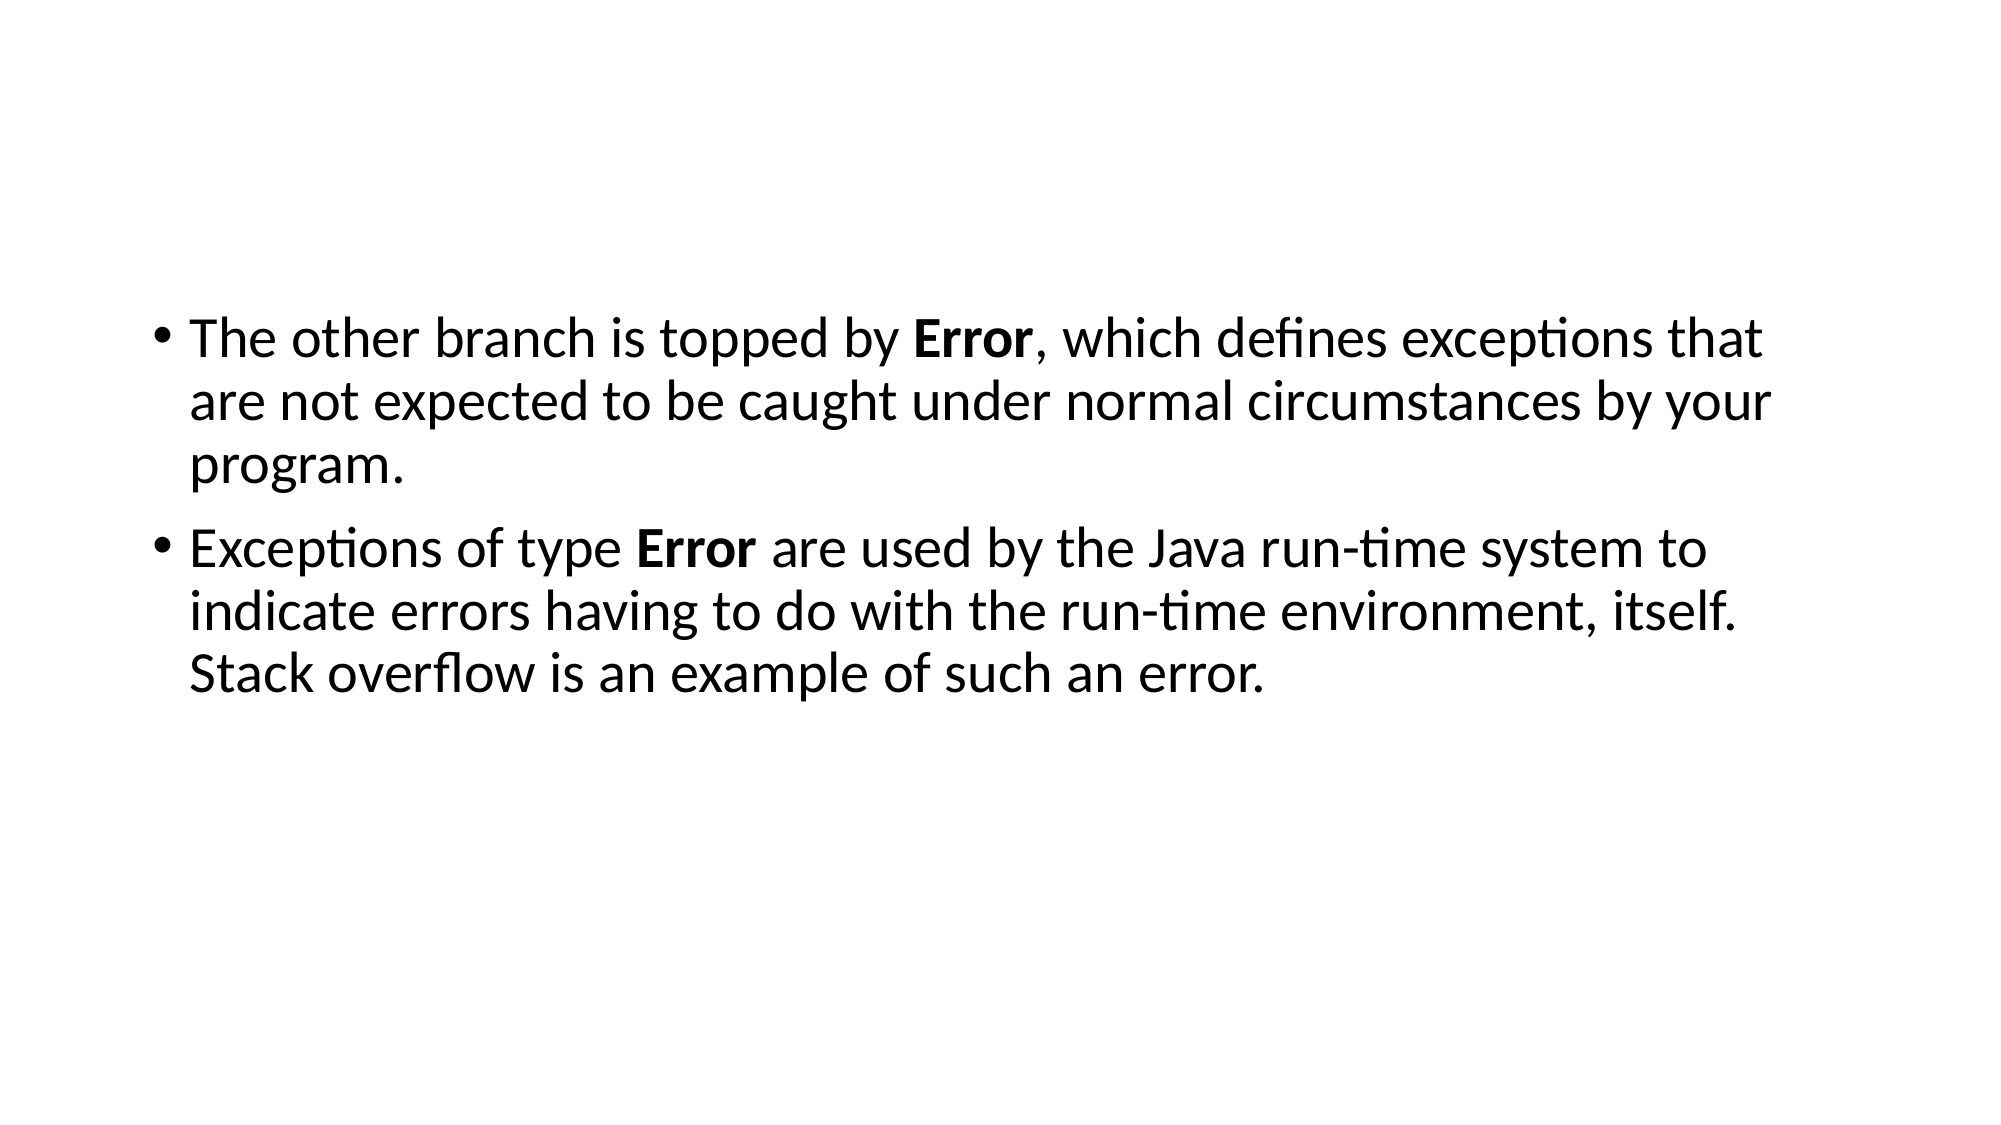

#
The other branch is topped by Error, which defines exceptions that are not expected to be caught under normal circumstances by your program.
Exceptions of type Error are used by the Java run-time system to indicate errors having to do with the run-time environment, itself. Stack overflow is an example of such an error.